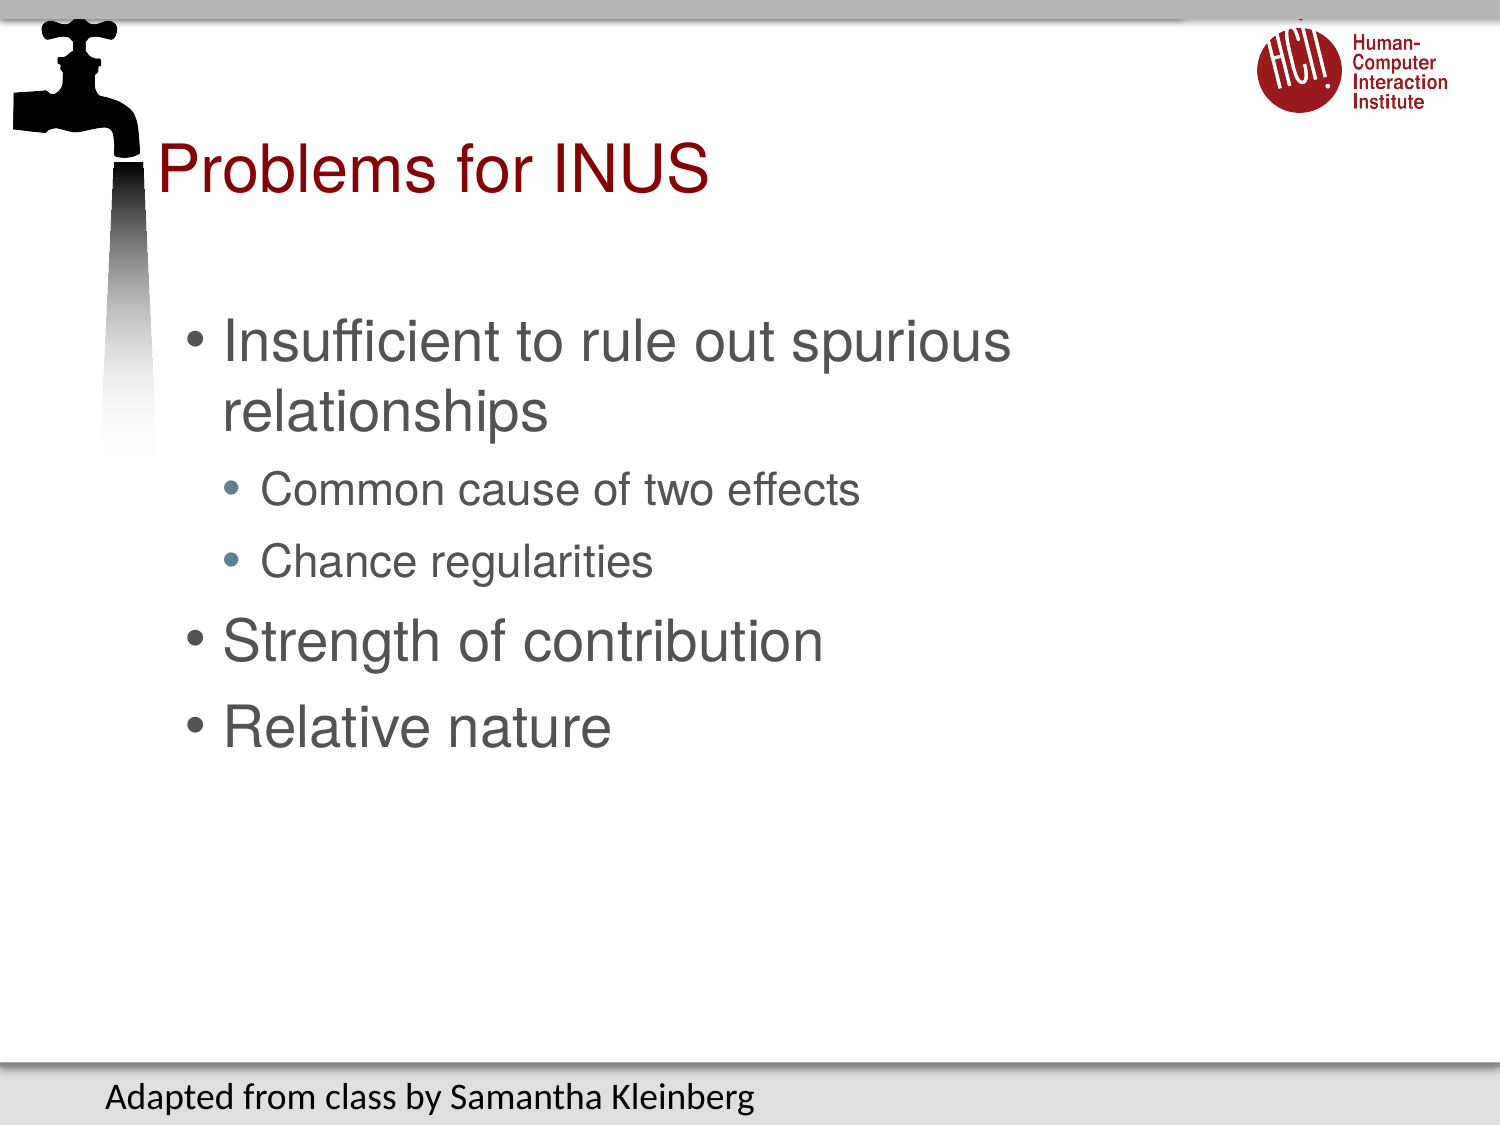

# Problems for INUS
Insufficient to rule out spurious relationships
Common cause of two effects
Chance regularities
Strength of contribution
Relative nature
Adapted from class by Samantha Kleinberg